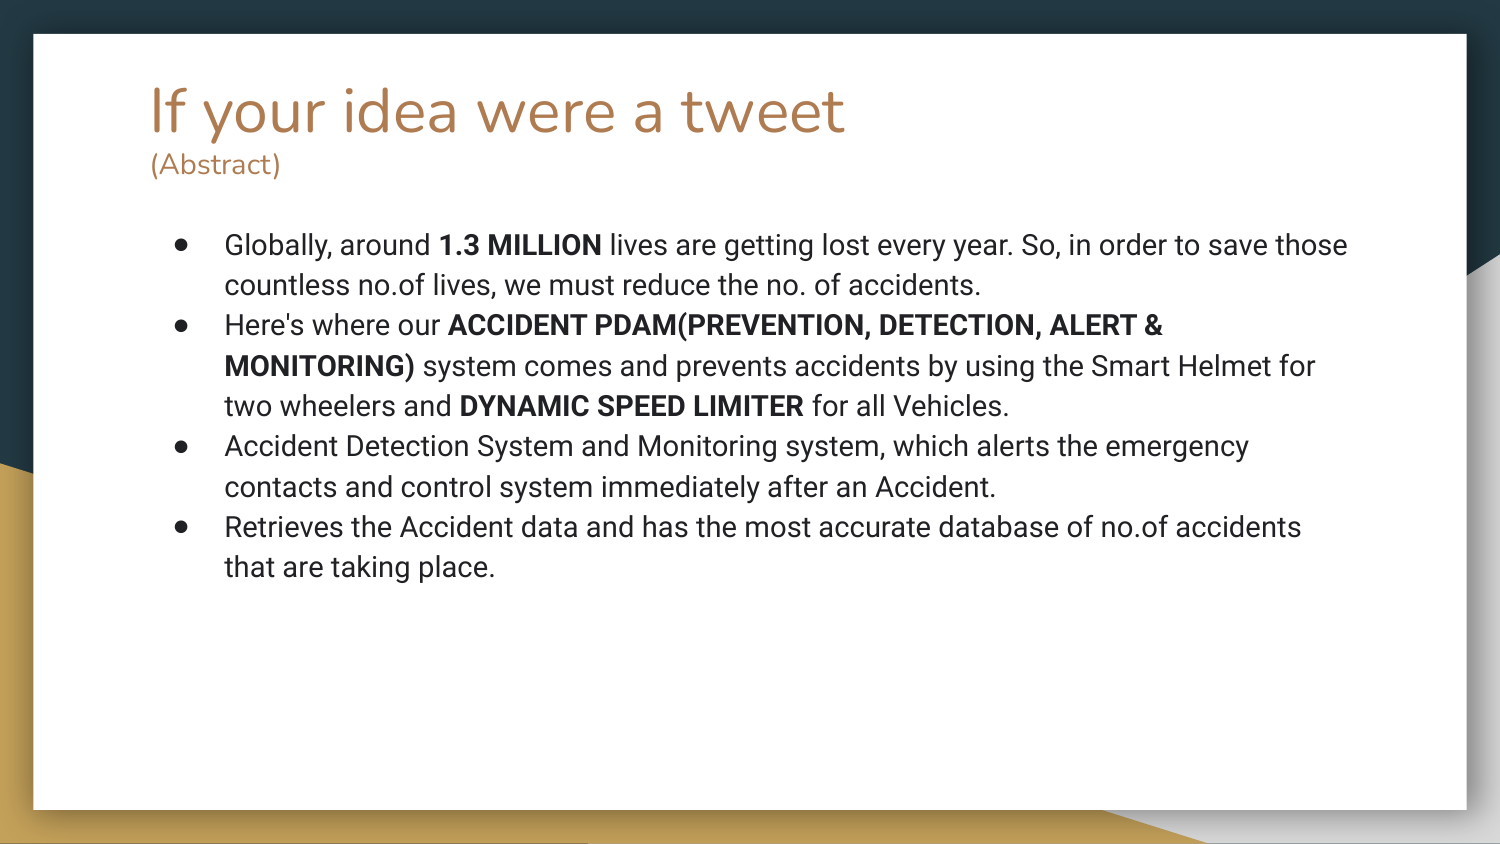

# If your idea were a tweet
(Abstract)
Globally, around 1.3 MILLION lives are getting lost every year. So, in order to save those countless no.of lives, we must reduce the no. of accidents.
Here's where our ACCIDENT PDAM(PREVENTION, DETECTION, ALERT & MONITORING) system comes and prevents accidents by using the Smart Helmet for two wheelers and DYNAMIC SPEED LIMITER for all Vehicles.
Accident Detection System and Monitoring system, which alerts the emergency contacts and control system immediately after an Accident.
Retrieves the Accident data and has the most accurate database of no.of accidents that are taking place.